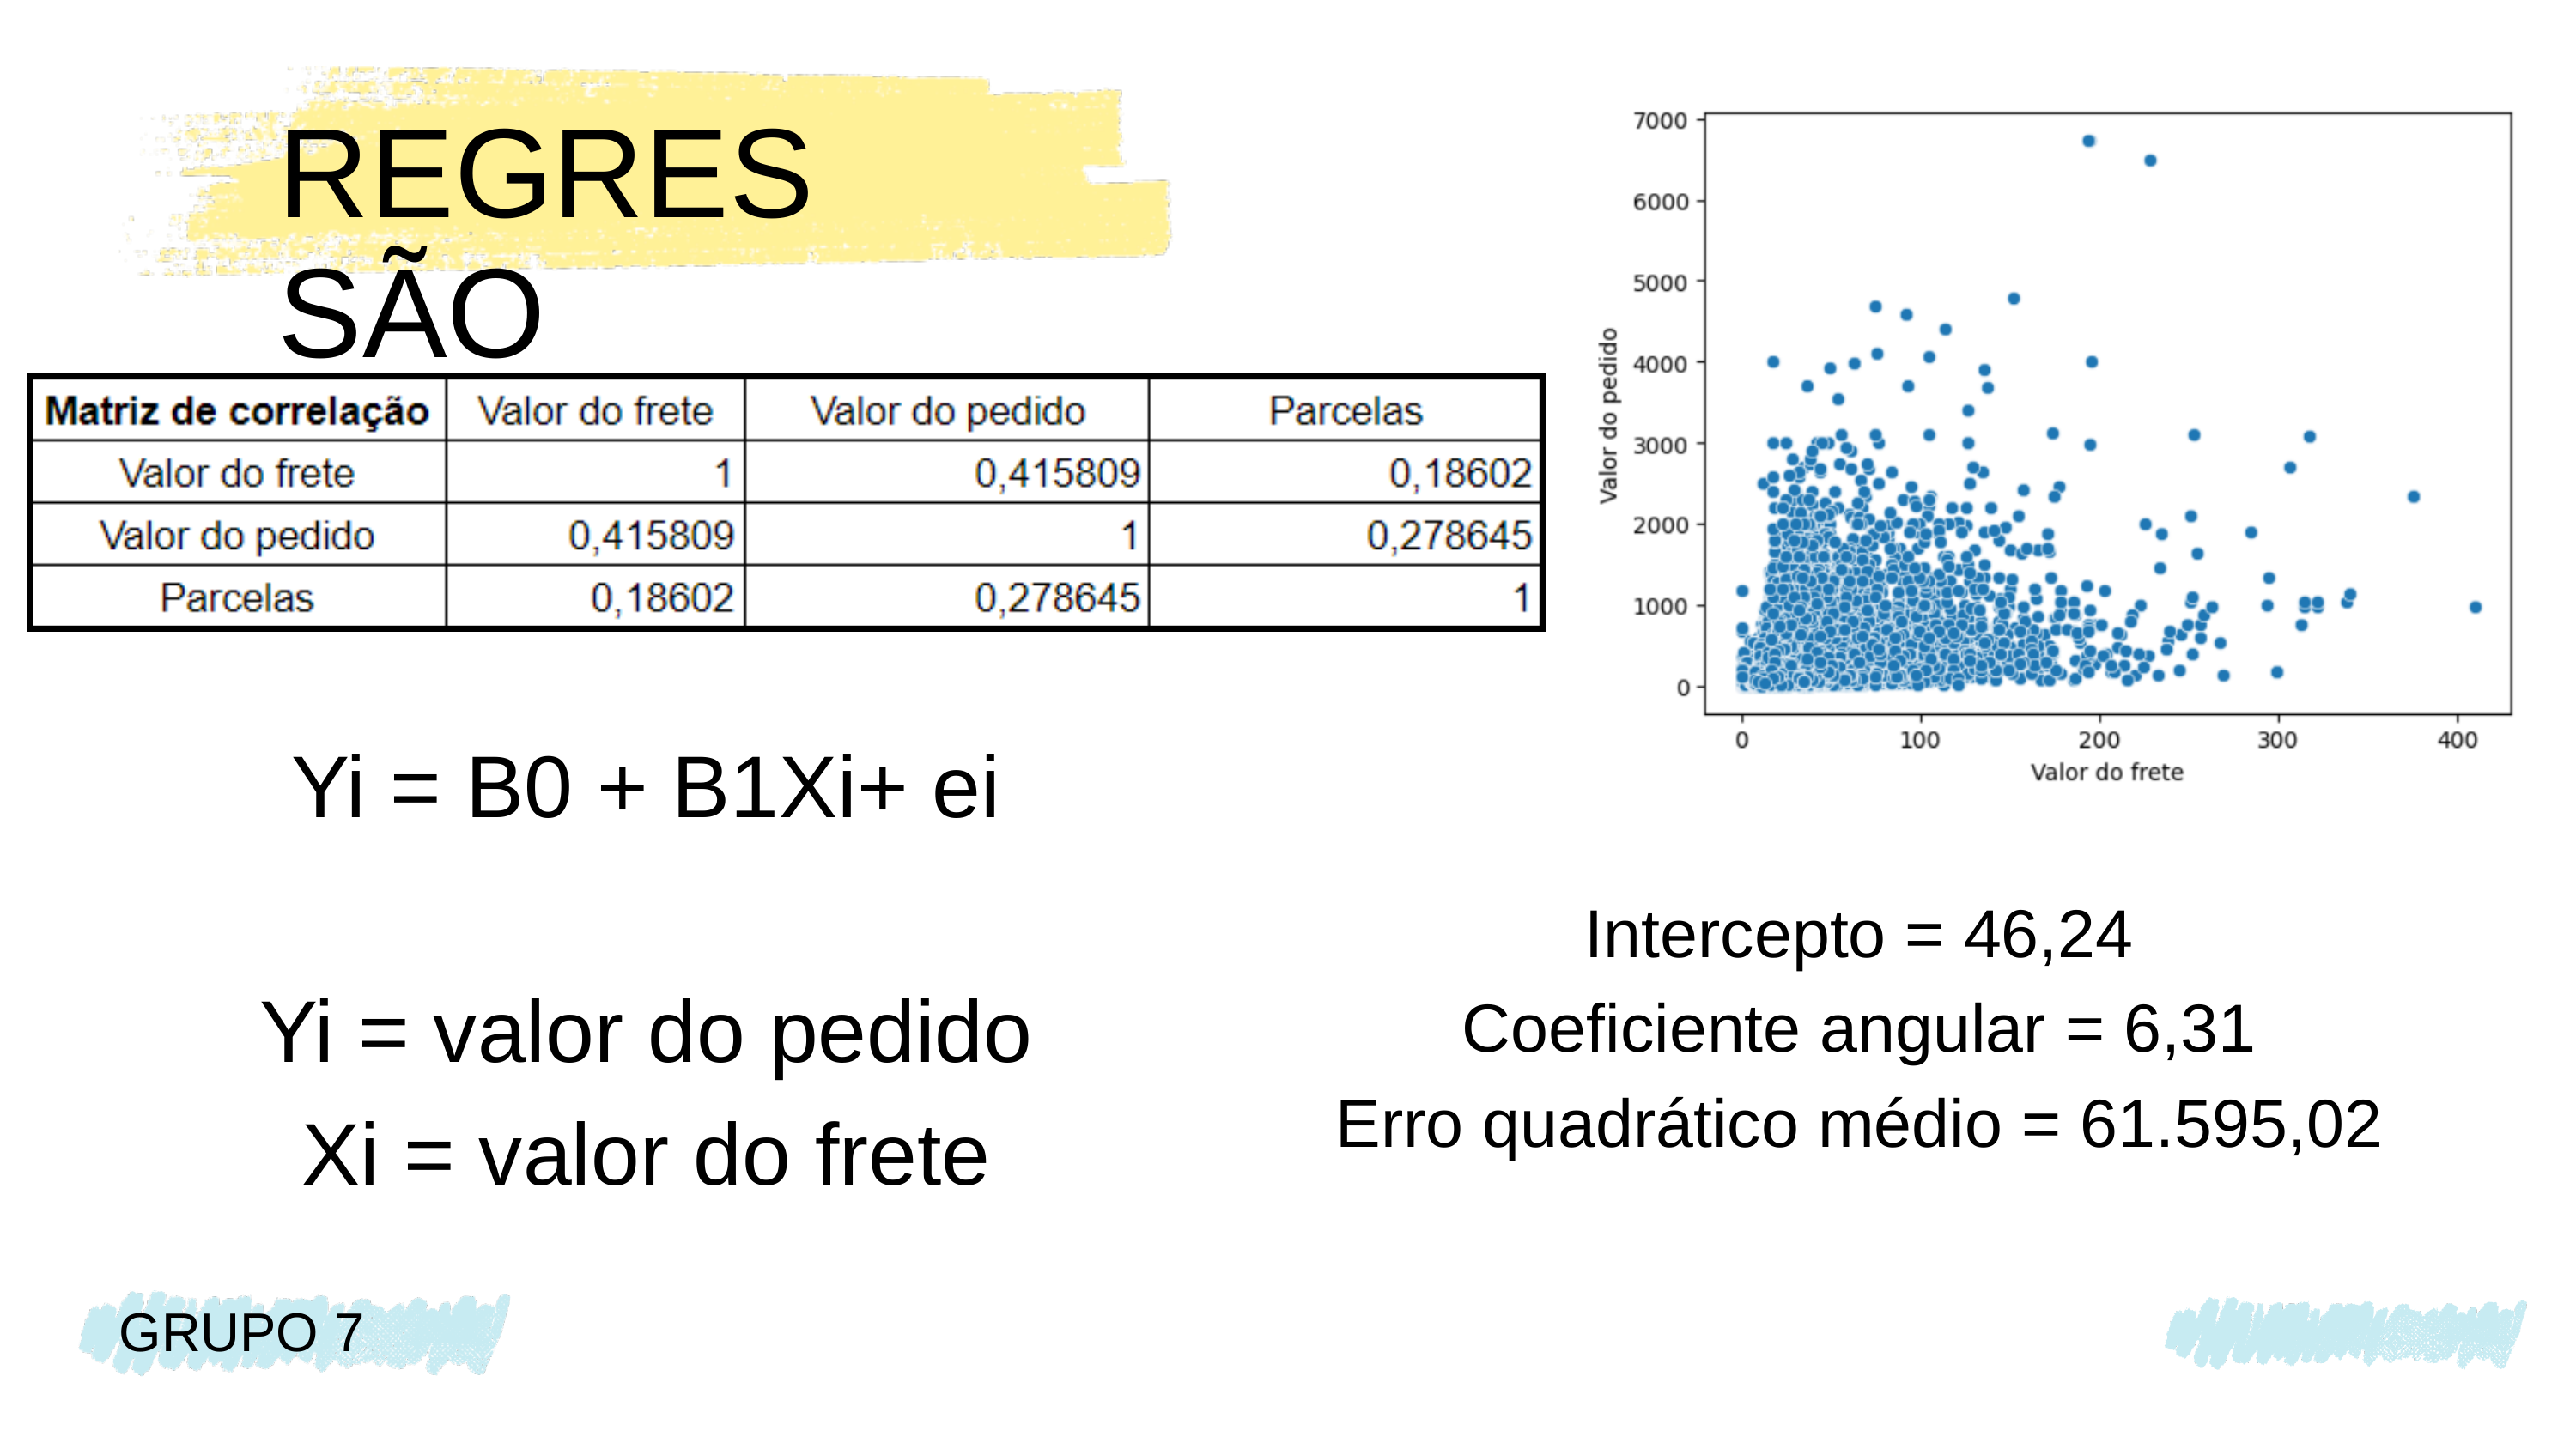

REGRESSÃO

Yi = B0 + B1Xi+ ei

Yi = valor do pedido
Xi = valor do frete
Intercepto = 46,24
Coeficiente angular = 6,31
Erro quadrático médio = 61.595,02

GRUPO 7